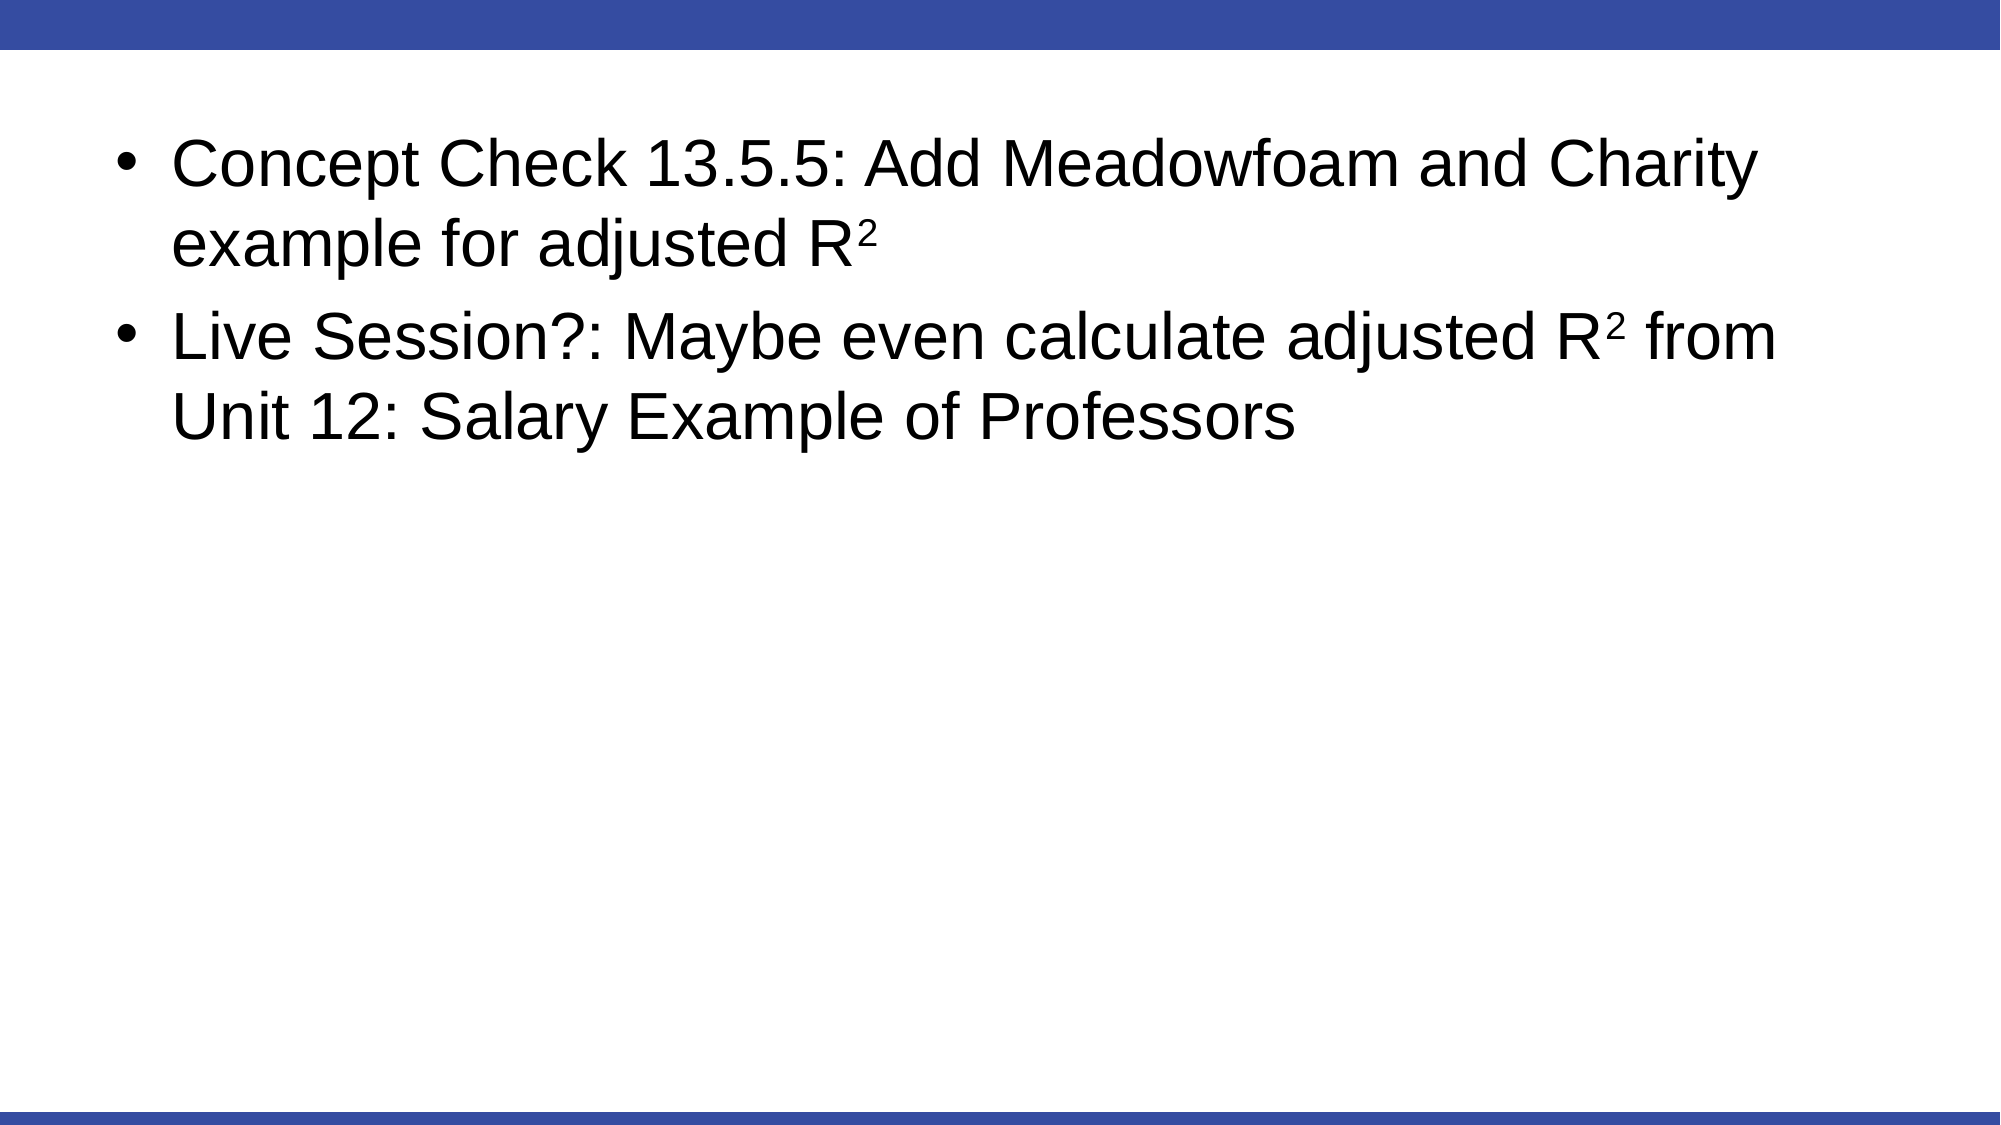

Concept Check 13.5.5: Add Meadowfoam and Charity example for adjusted R2
Live Session?: Maybe even calculate adjusted R2 from Unit 12: Salary Example of Professors